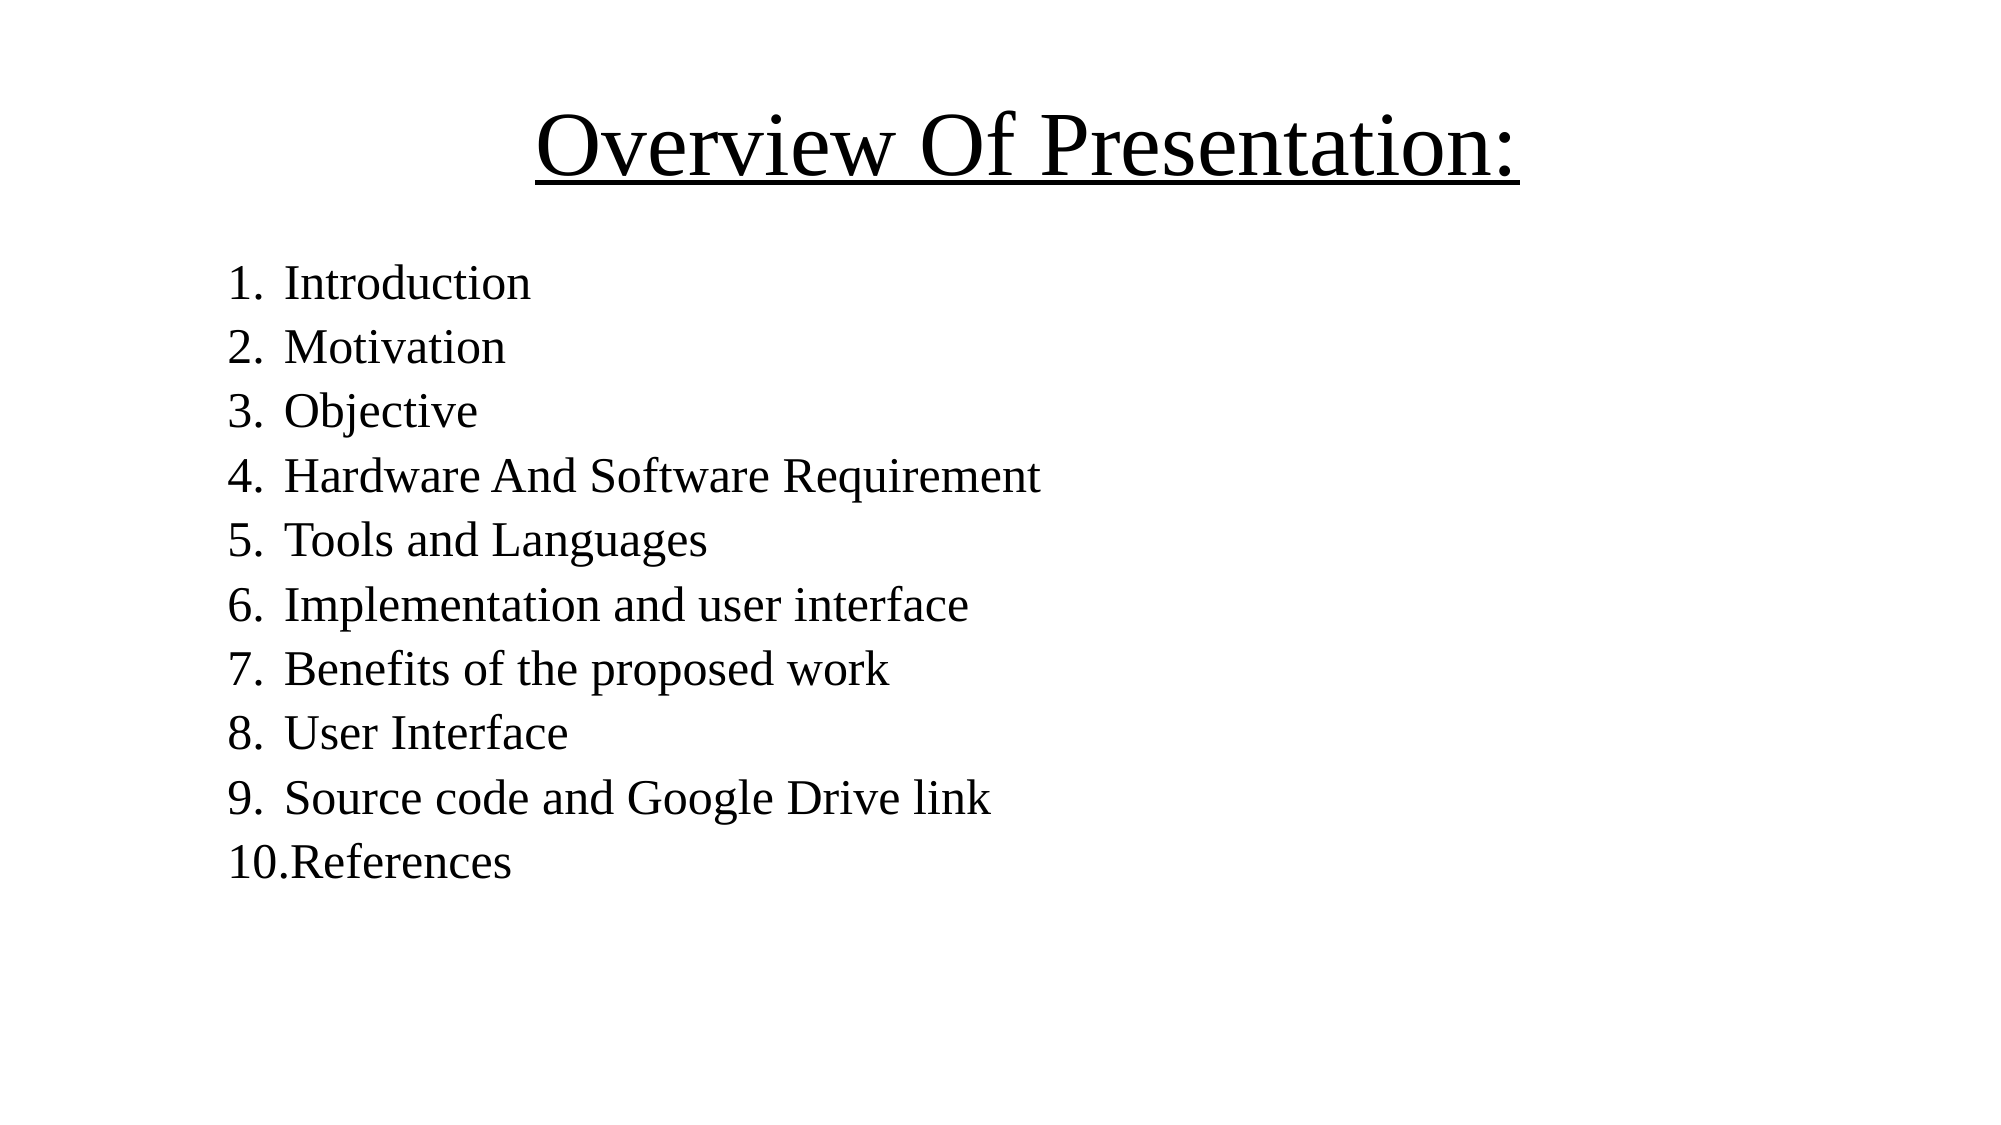

# Overview Of Presentation:
Introduction
Motivation
Objective
Hardware And Software Requirement
Tools and Languages
Implementation and user interface
Benefits of the proposed work
User Interface
Source code and Google Drive link
References